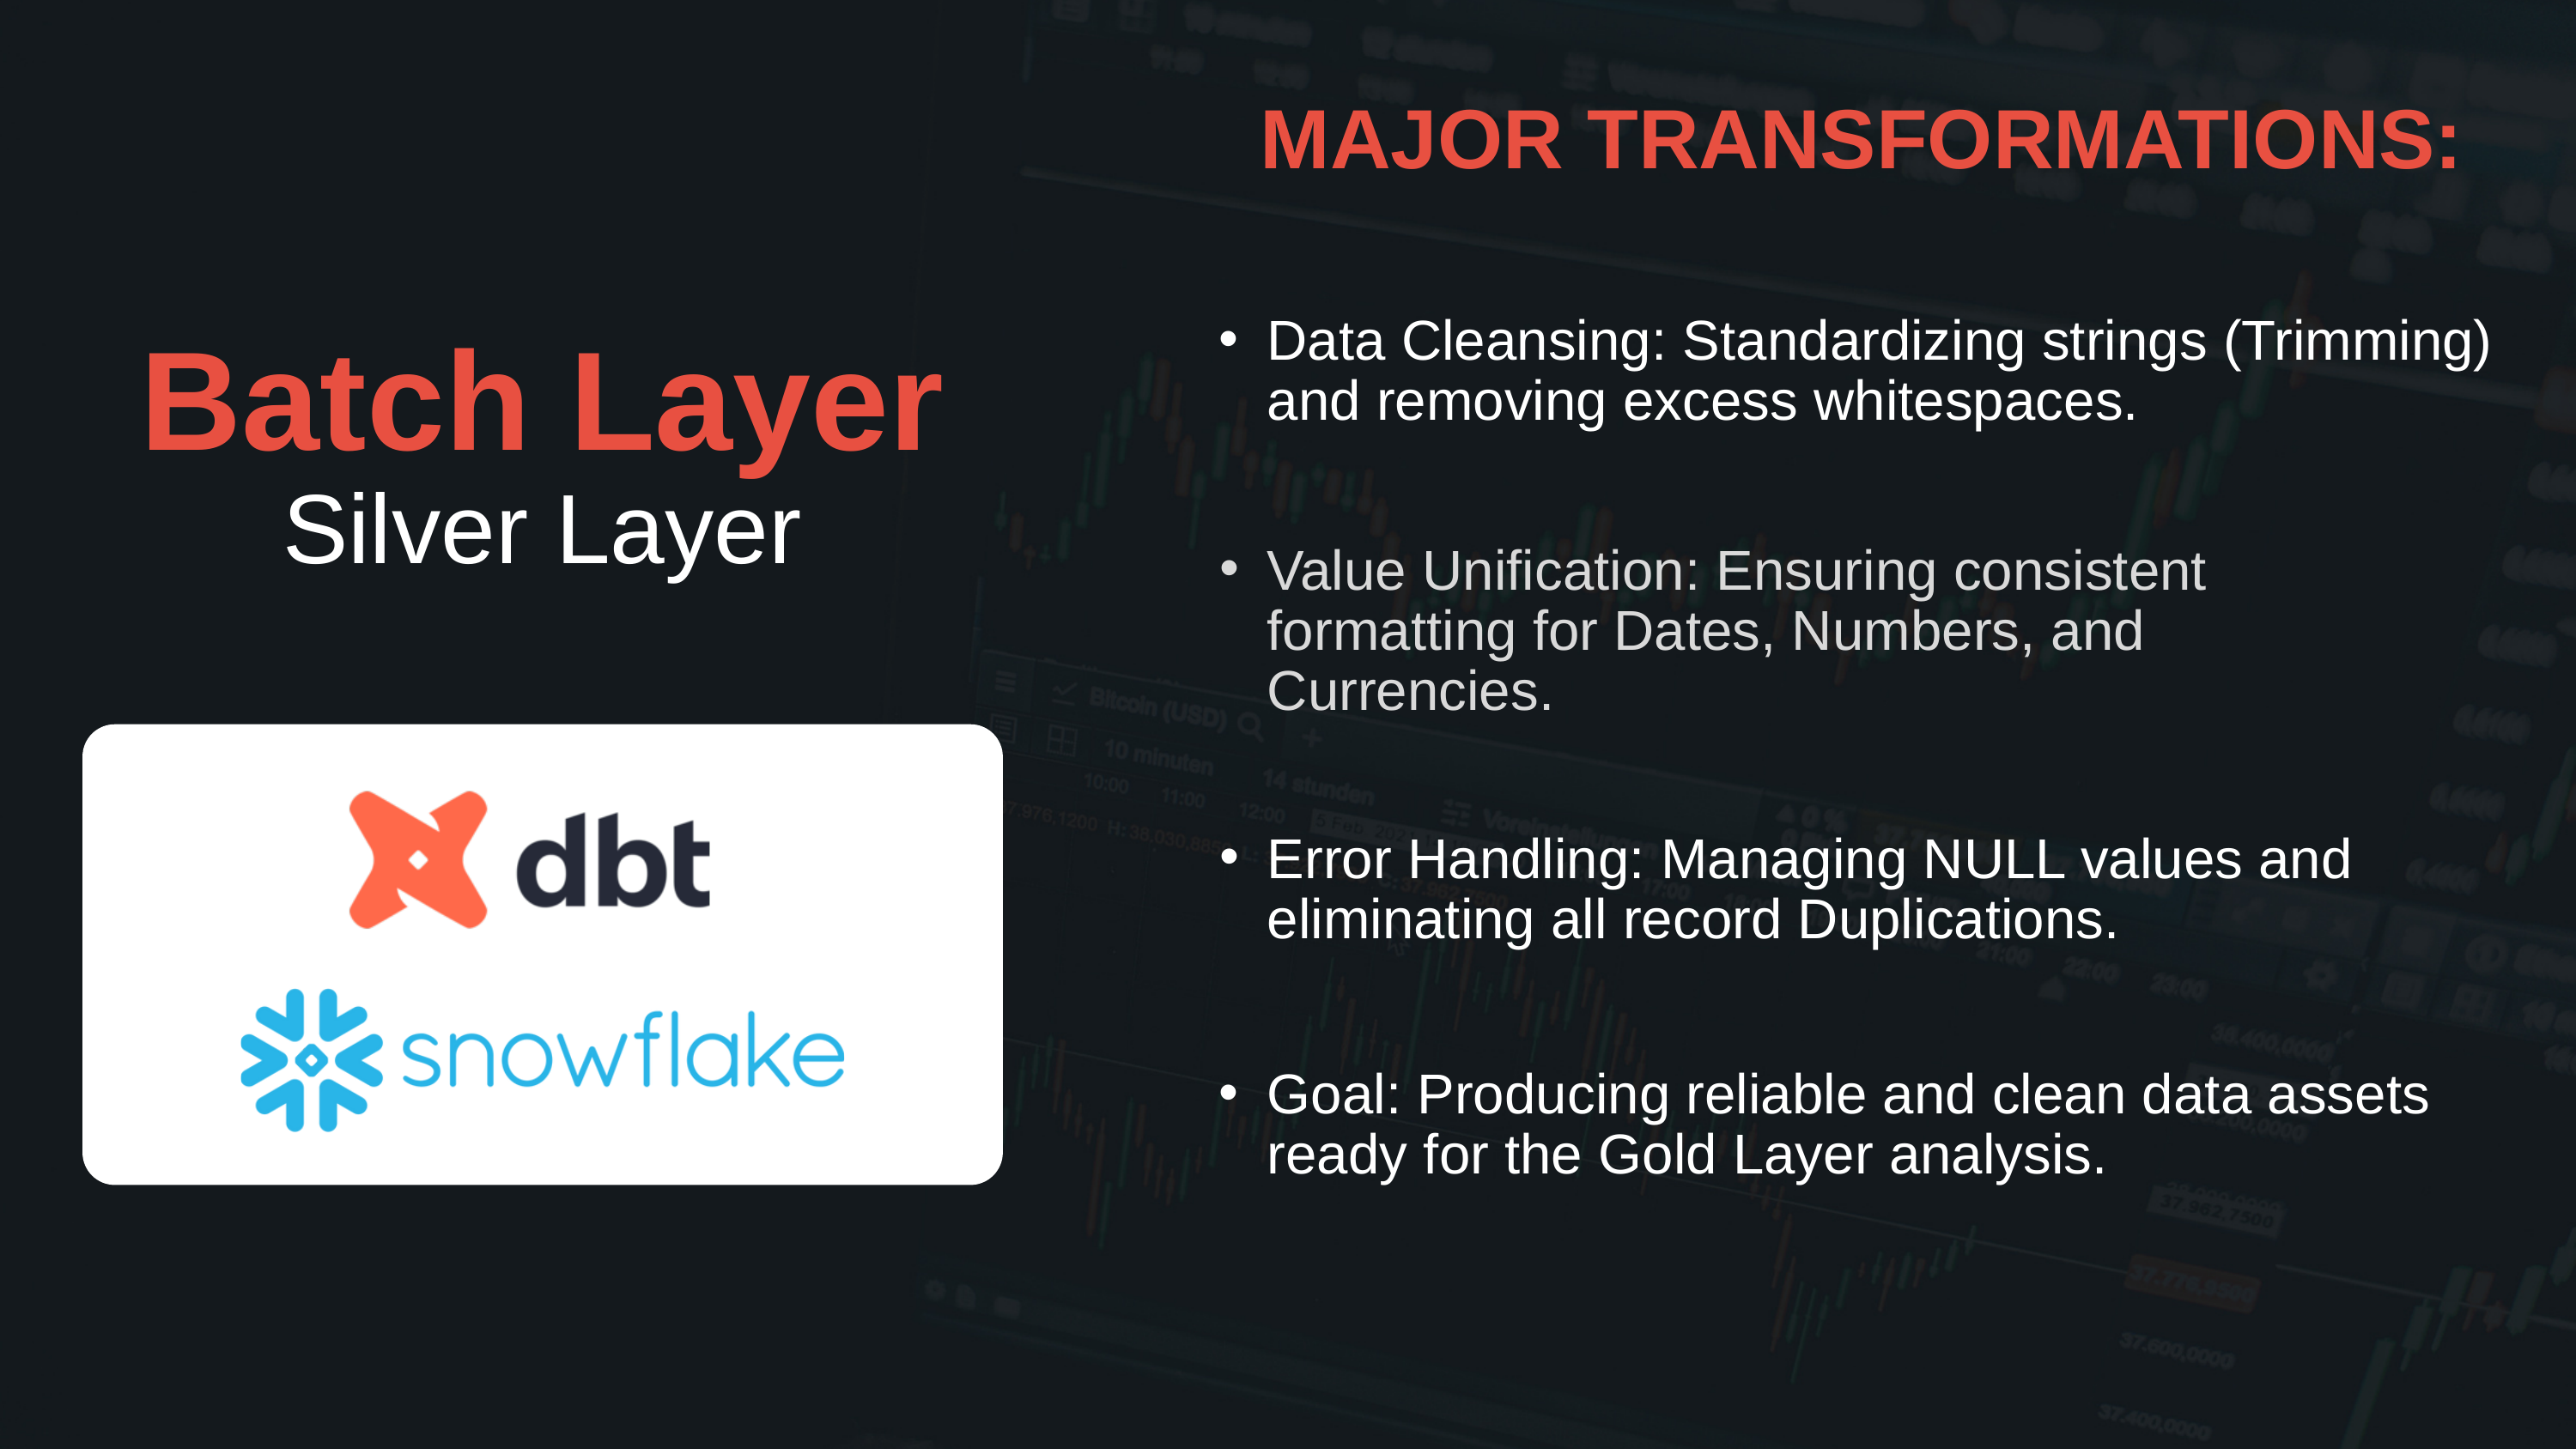

MAJOR TRANSFORMATIONS:
Data Cleansing: Standardizing strings (Trimming) and removing excess whitespaces.
Batch Layer
Silver Layer
Value Unification: Ensuring consistent formatting for Dates, Numbers, and Currencies.

Error Handling: Managing NULL values and eliminating all record Duplications.

Goal: Producing reliable and clean data assets ready for the Gold Layer analysis.